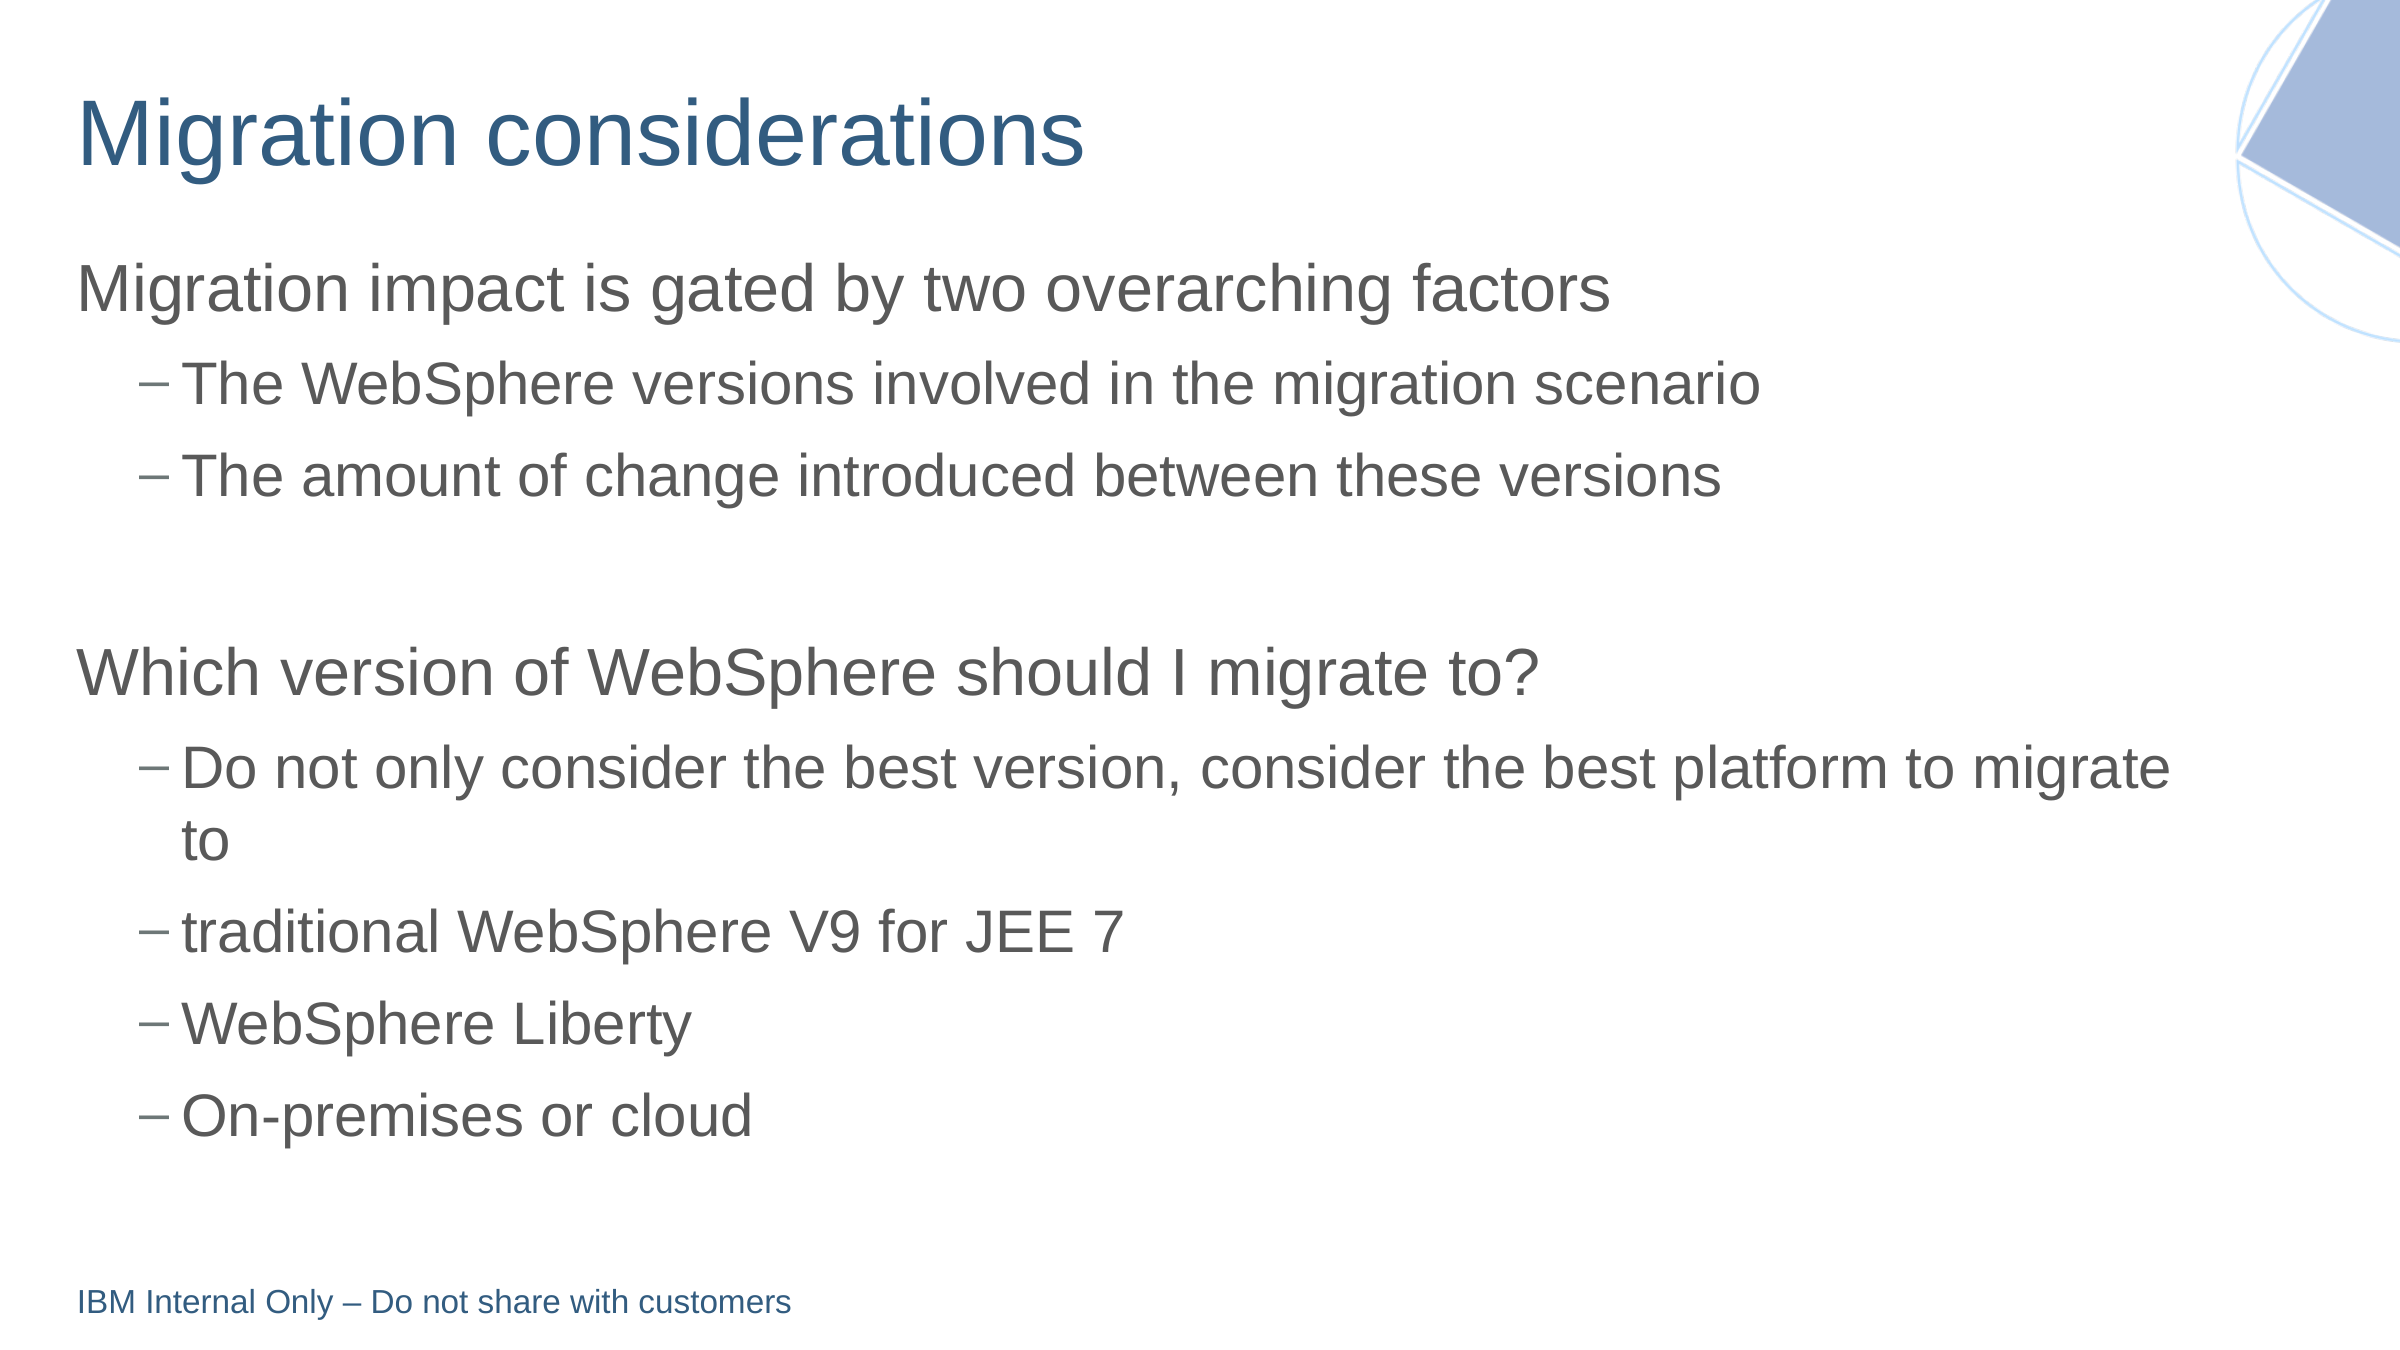

# Migration considerations
Migration impact is gated by two overarching factors
The WebSphere versions involved in the migration scenario
The amount of change introduced between these versions

Which version of WebSphere should I migrate to?
Do not only consider the best version, consider the best platform to migrate to
traditional WebSphere V9 for JEE 7
WebSphere Liberty
On-premises or cloud